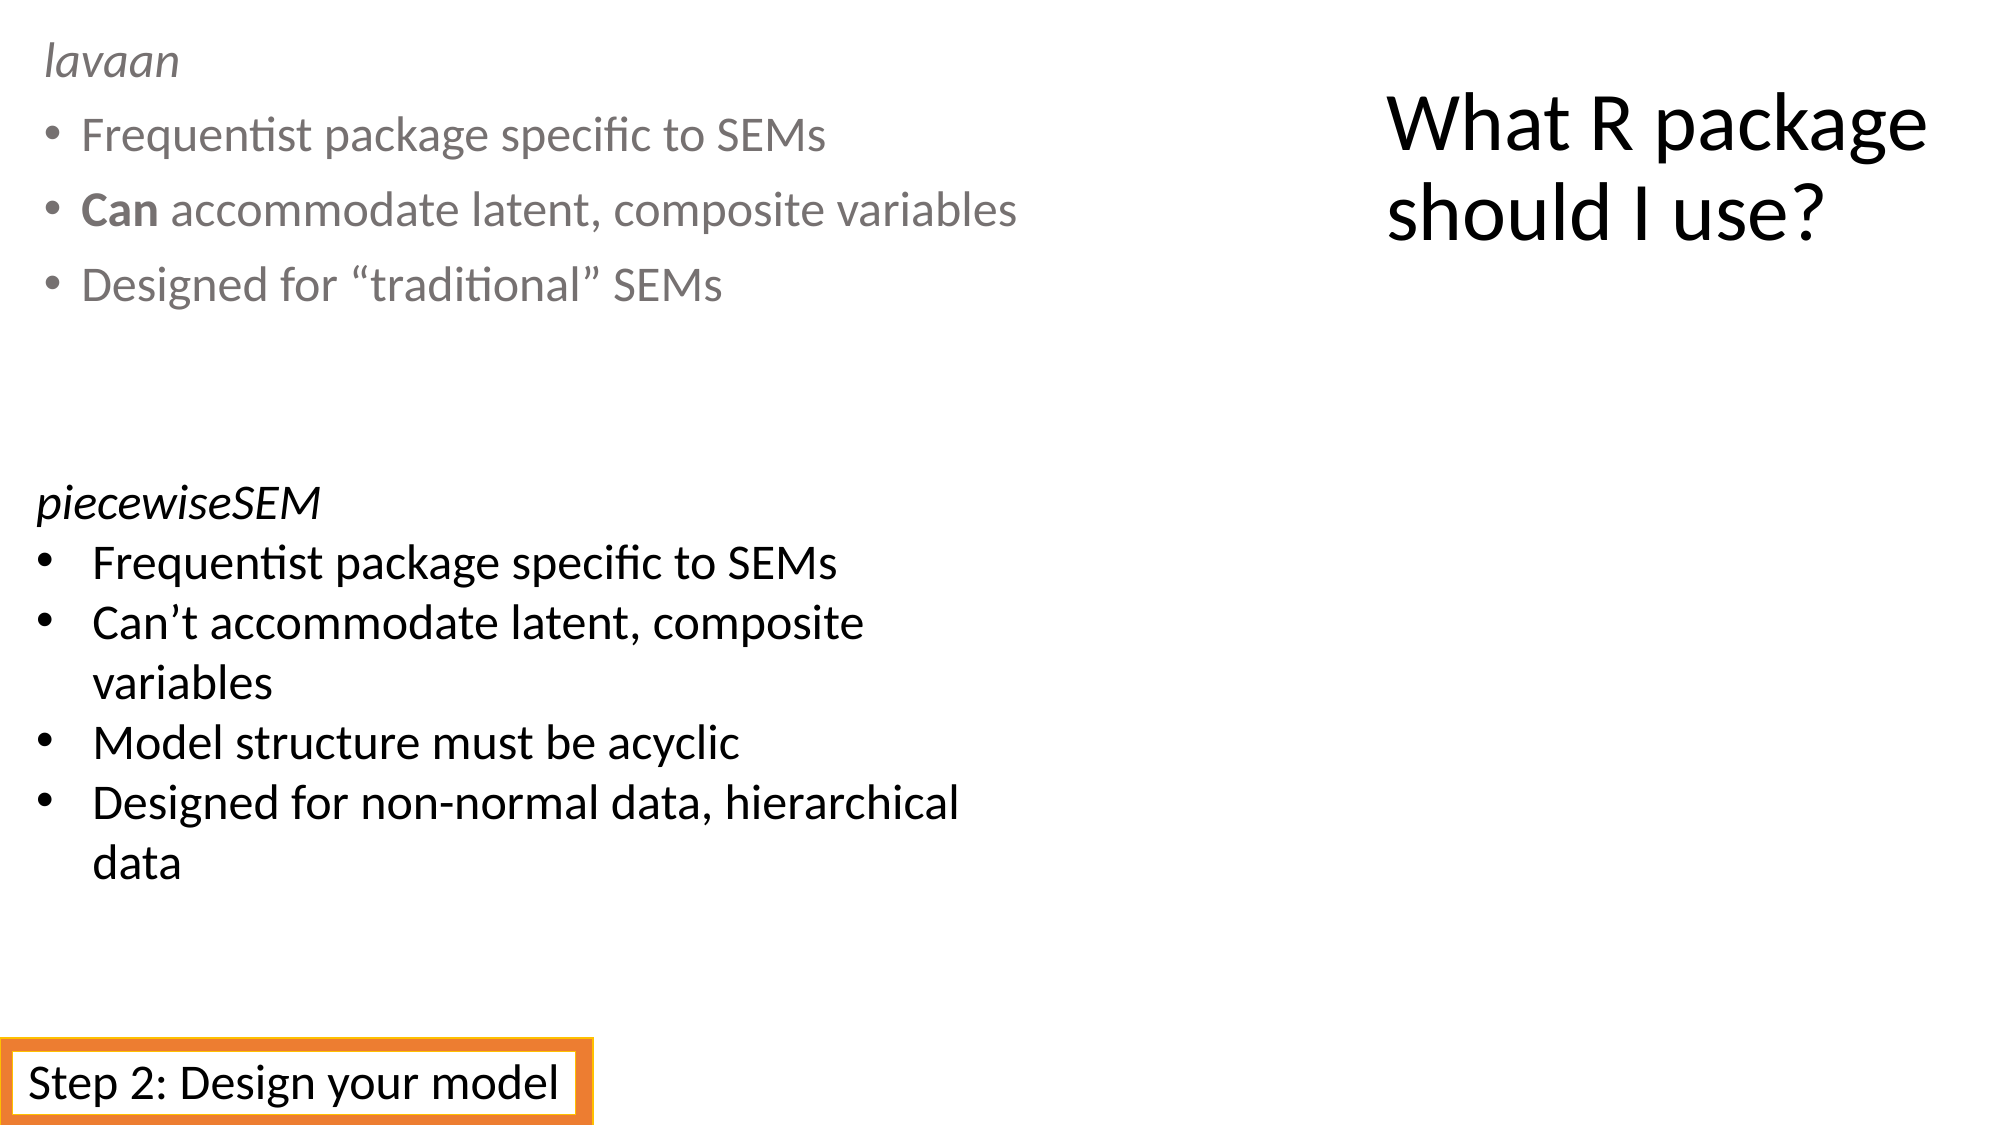

lavaan
Frequentist package specific to SEMs
Can accommodate latent, composite variables
Designed for “traditional” SEMs

# What R package should I use?
piecewiseSEM
Frequentist package specific to SEMs
Can’t accommodate latent, composite variables
Model structure must be acyclic
Designed for non-normal data, hierarchical data

Step 2: Design your model
Step 3: Code your model